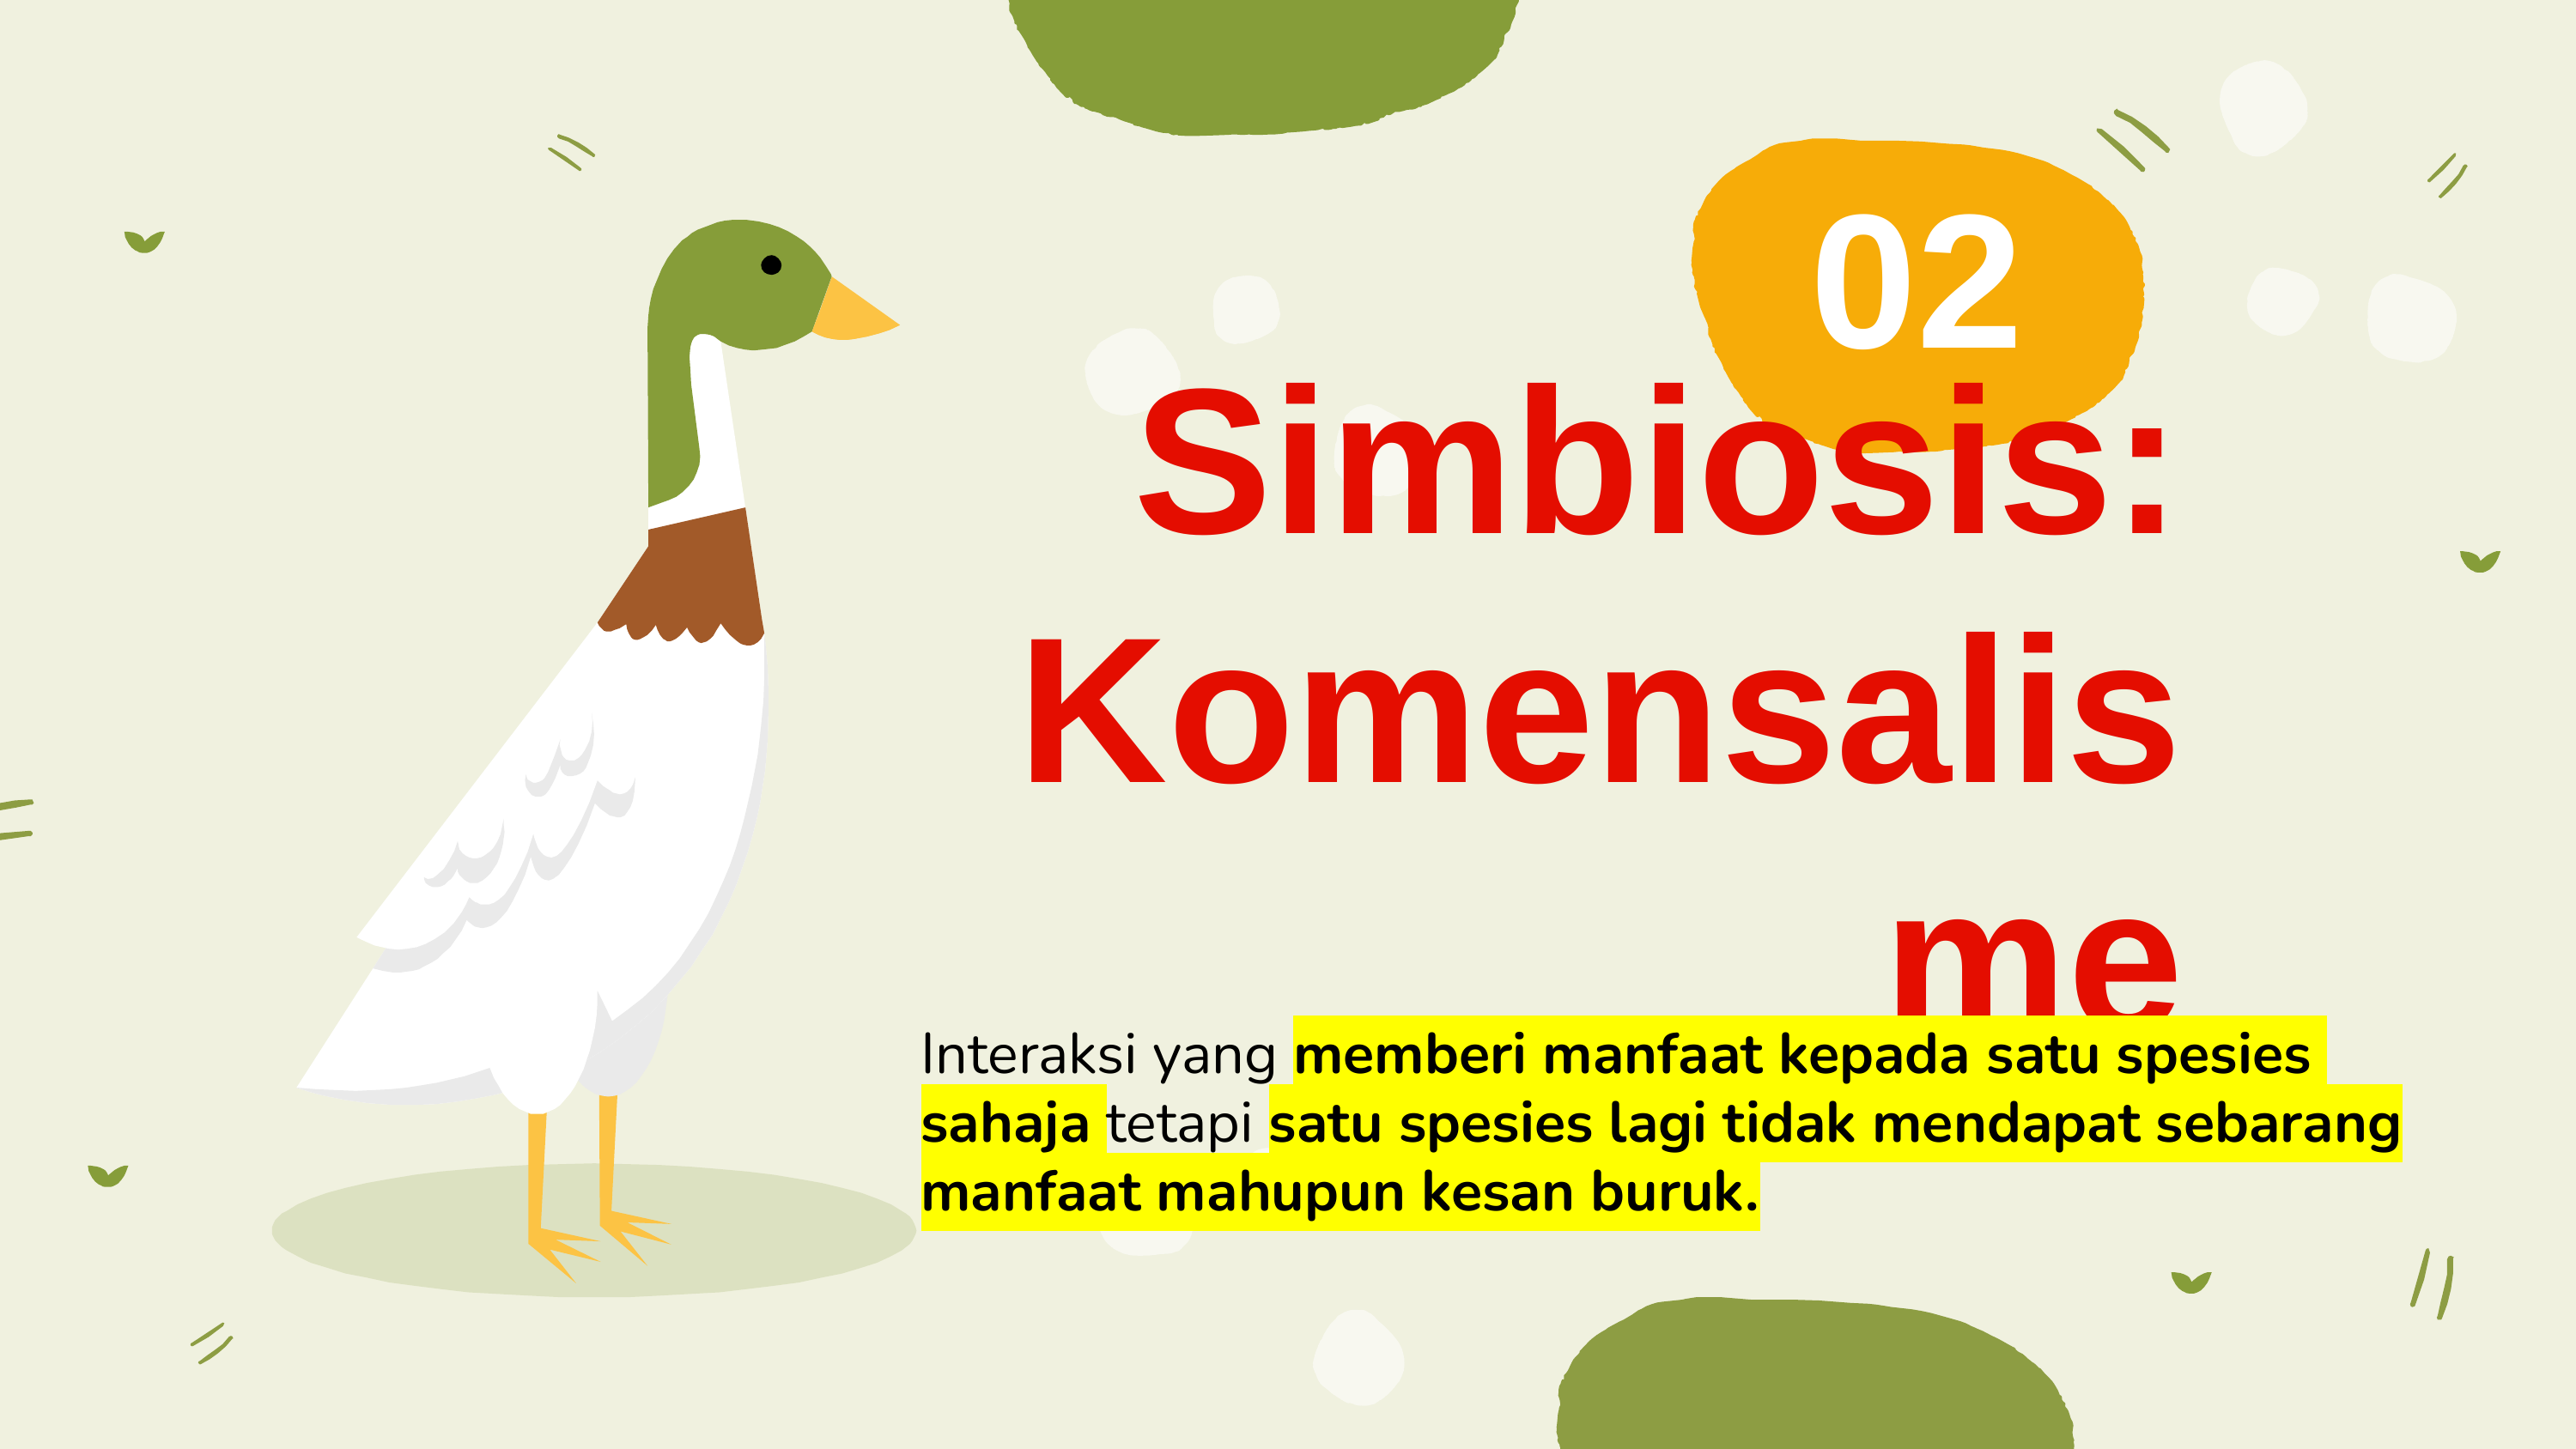

# 02

Simbiosis:
Komensalisme
Interaksi yang memberi manfaat kepada satu spesies  sahaja tetapi satu spesies lagi tidak mendapat sebarang manfaat mahupun kesan buruk.